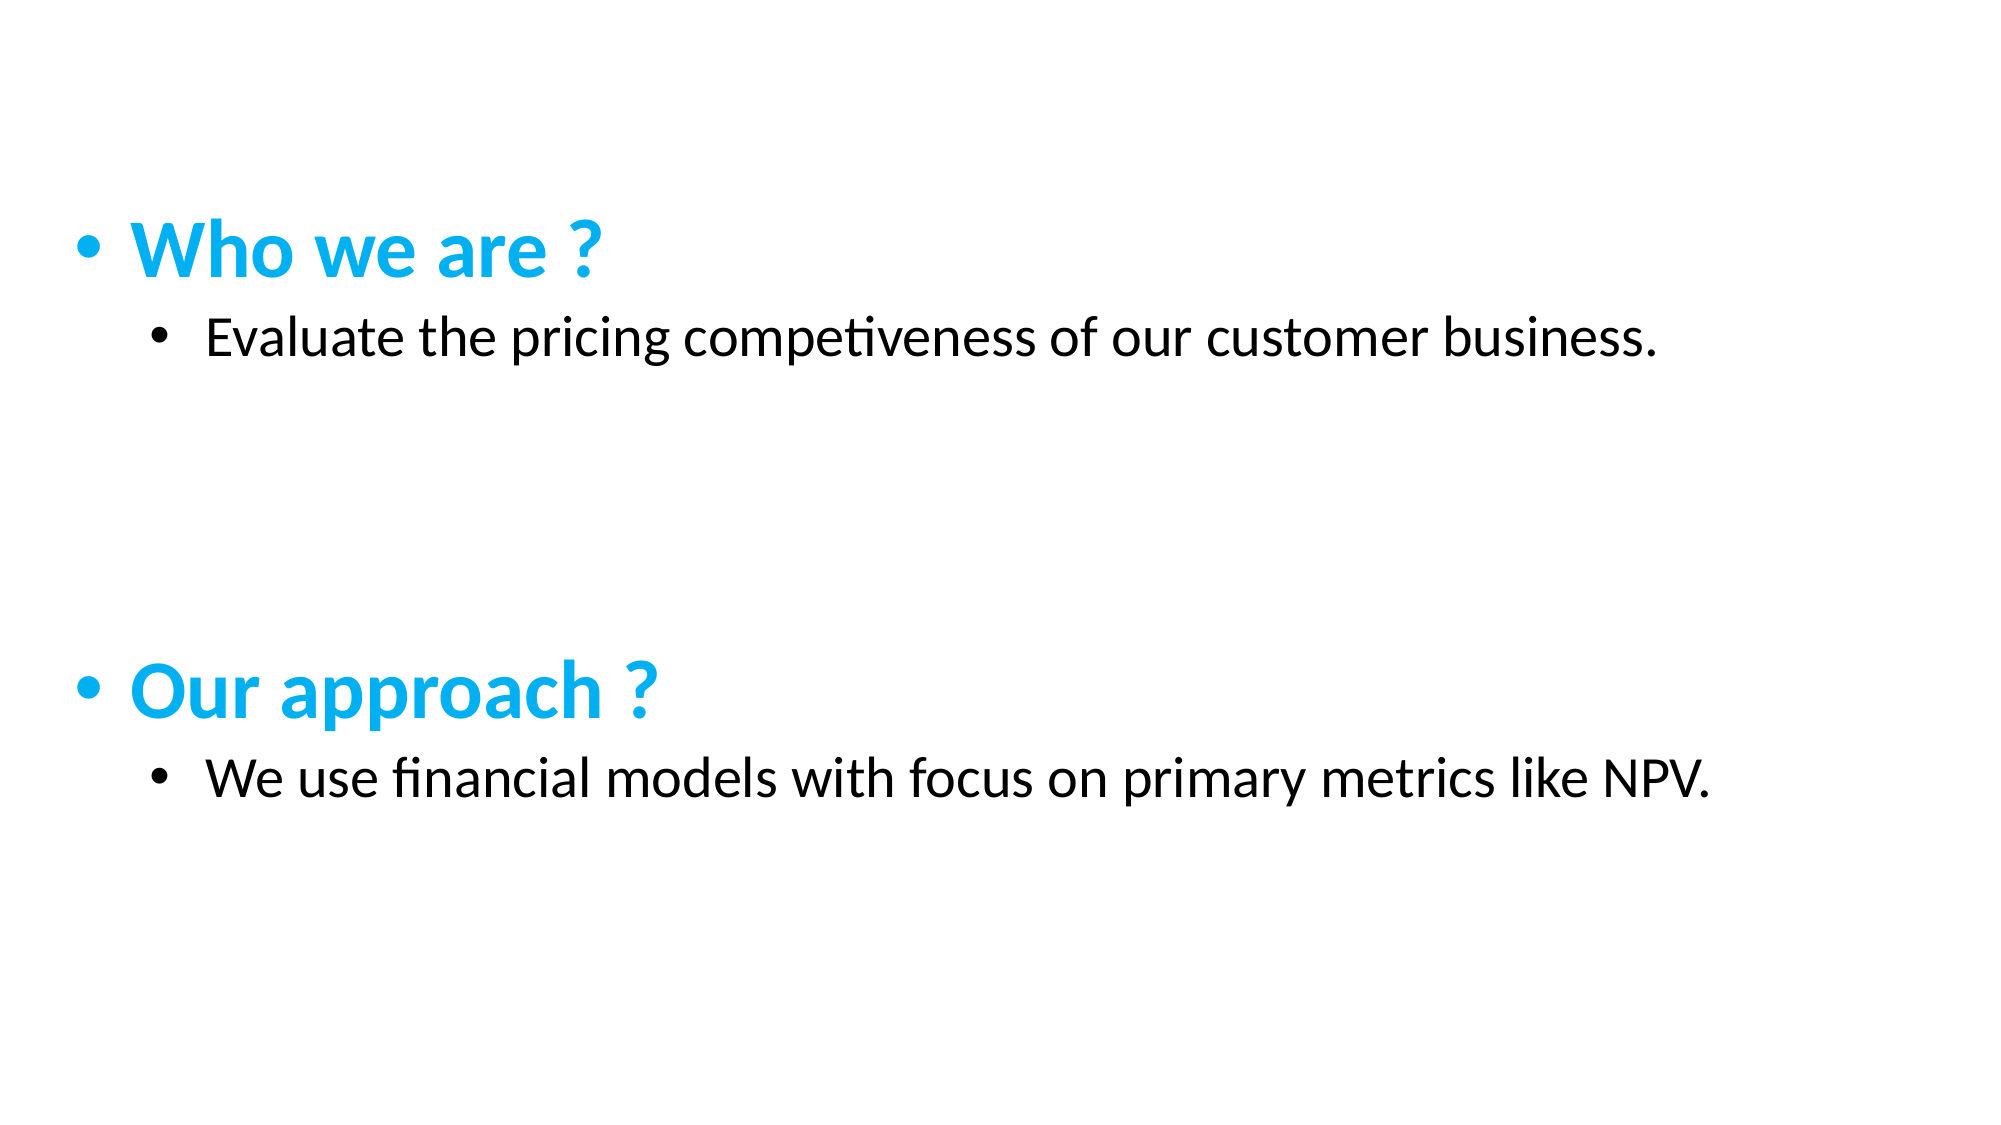

Who we are ?
Evaluate the pricing competiveness of our customer business.

Our approach ?
We use financial models with focus on primary metrics like NPV.